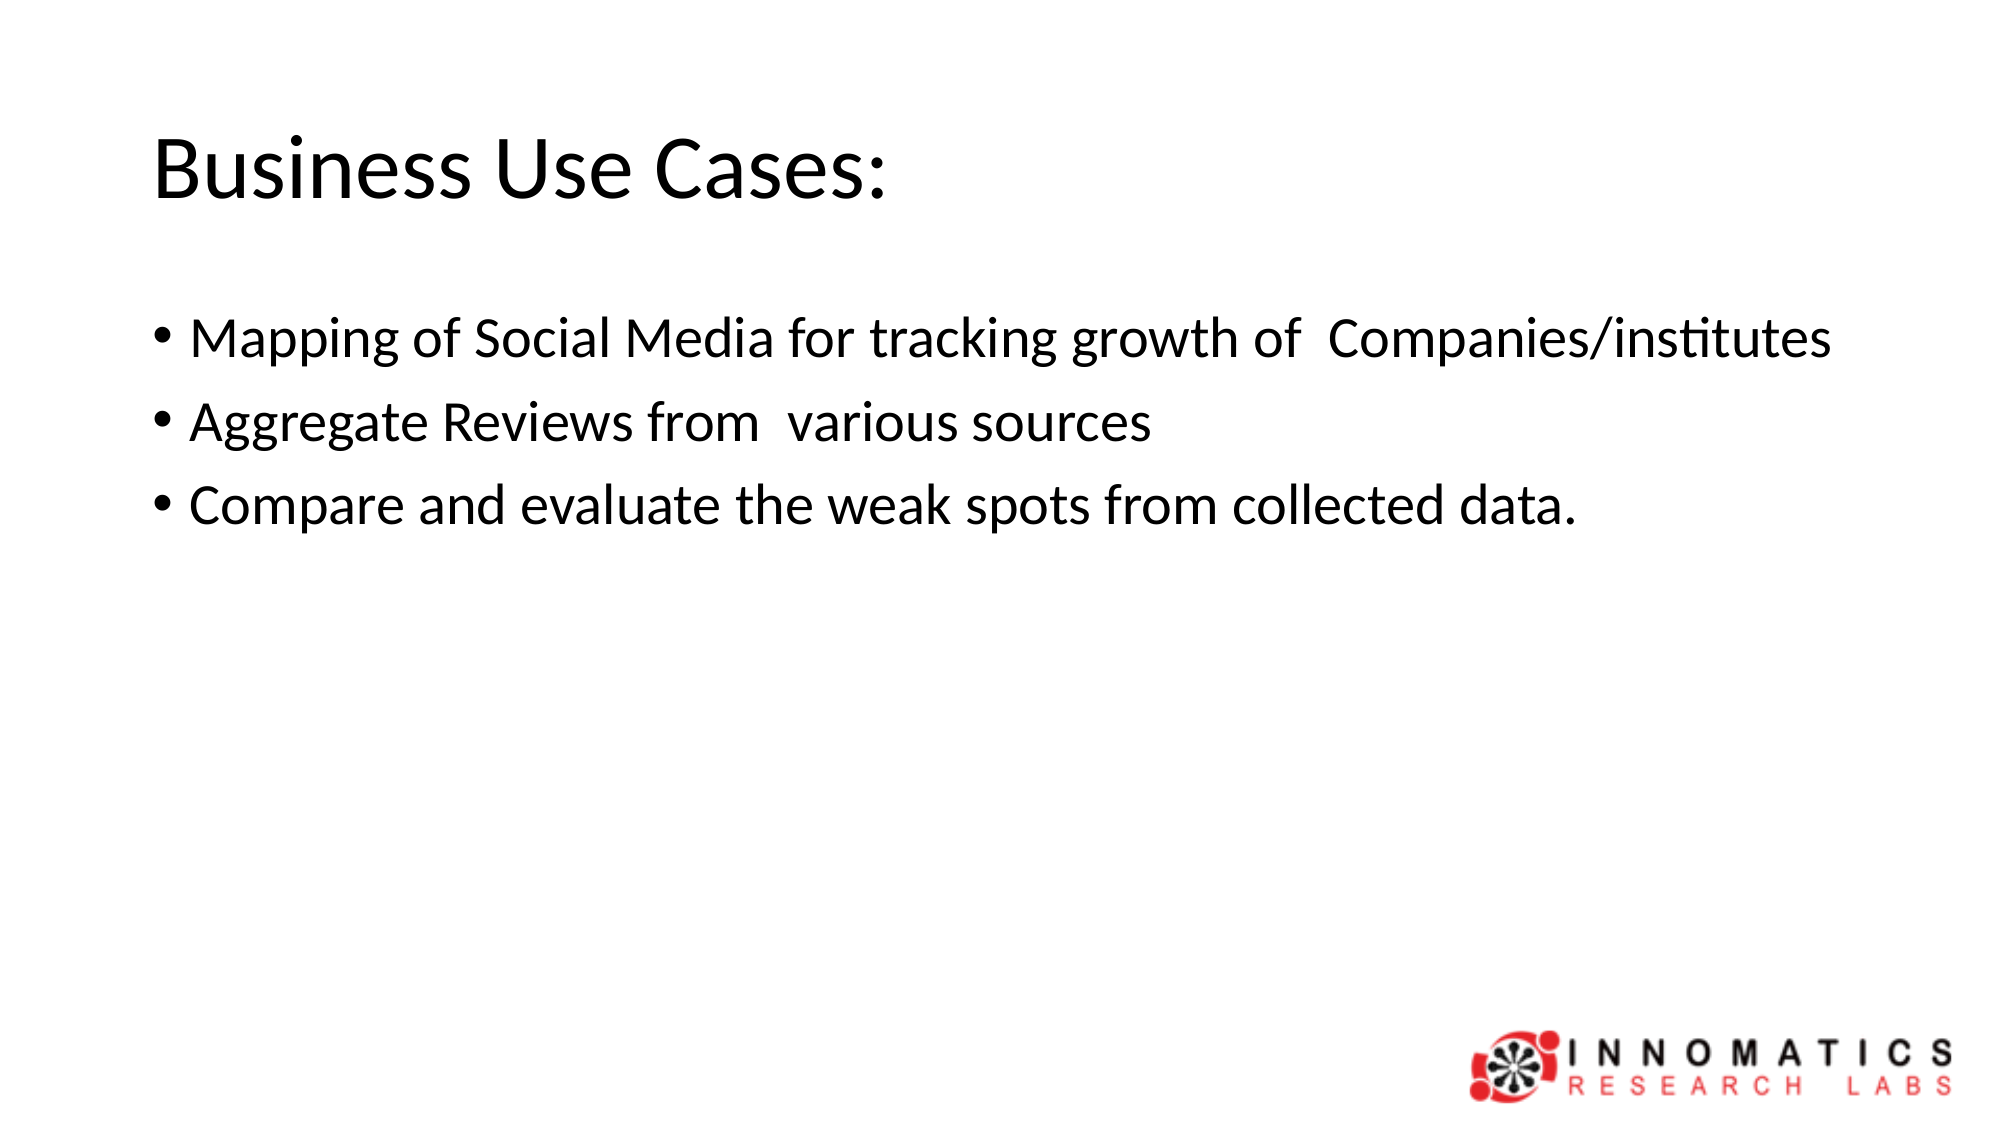

# Business Use Cases:
Mapping of Social Media for tracking growth of  Companies/institutes
Aggregate Reviews from  various sources
Compare and evaluate the weak spots from collected data.